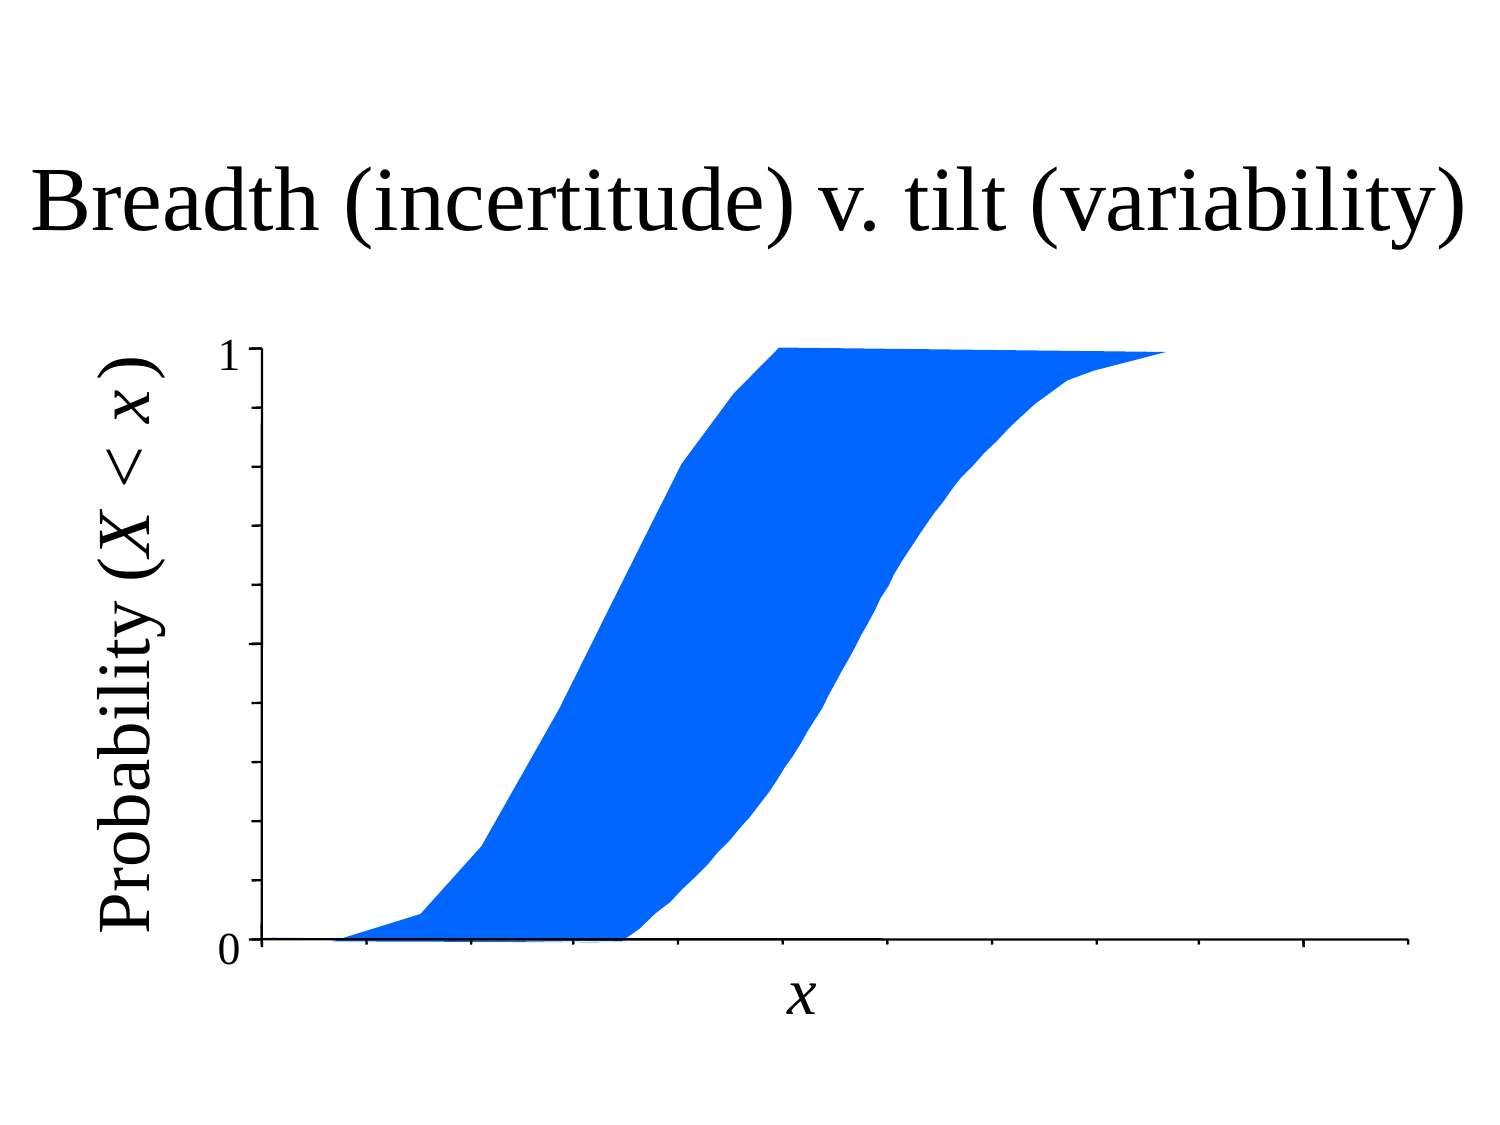

# Breadth (incertitude) v. tilt (variability)
1

Probability (X < x )

0

x